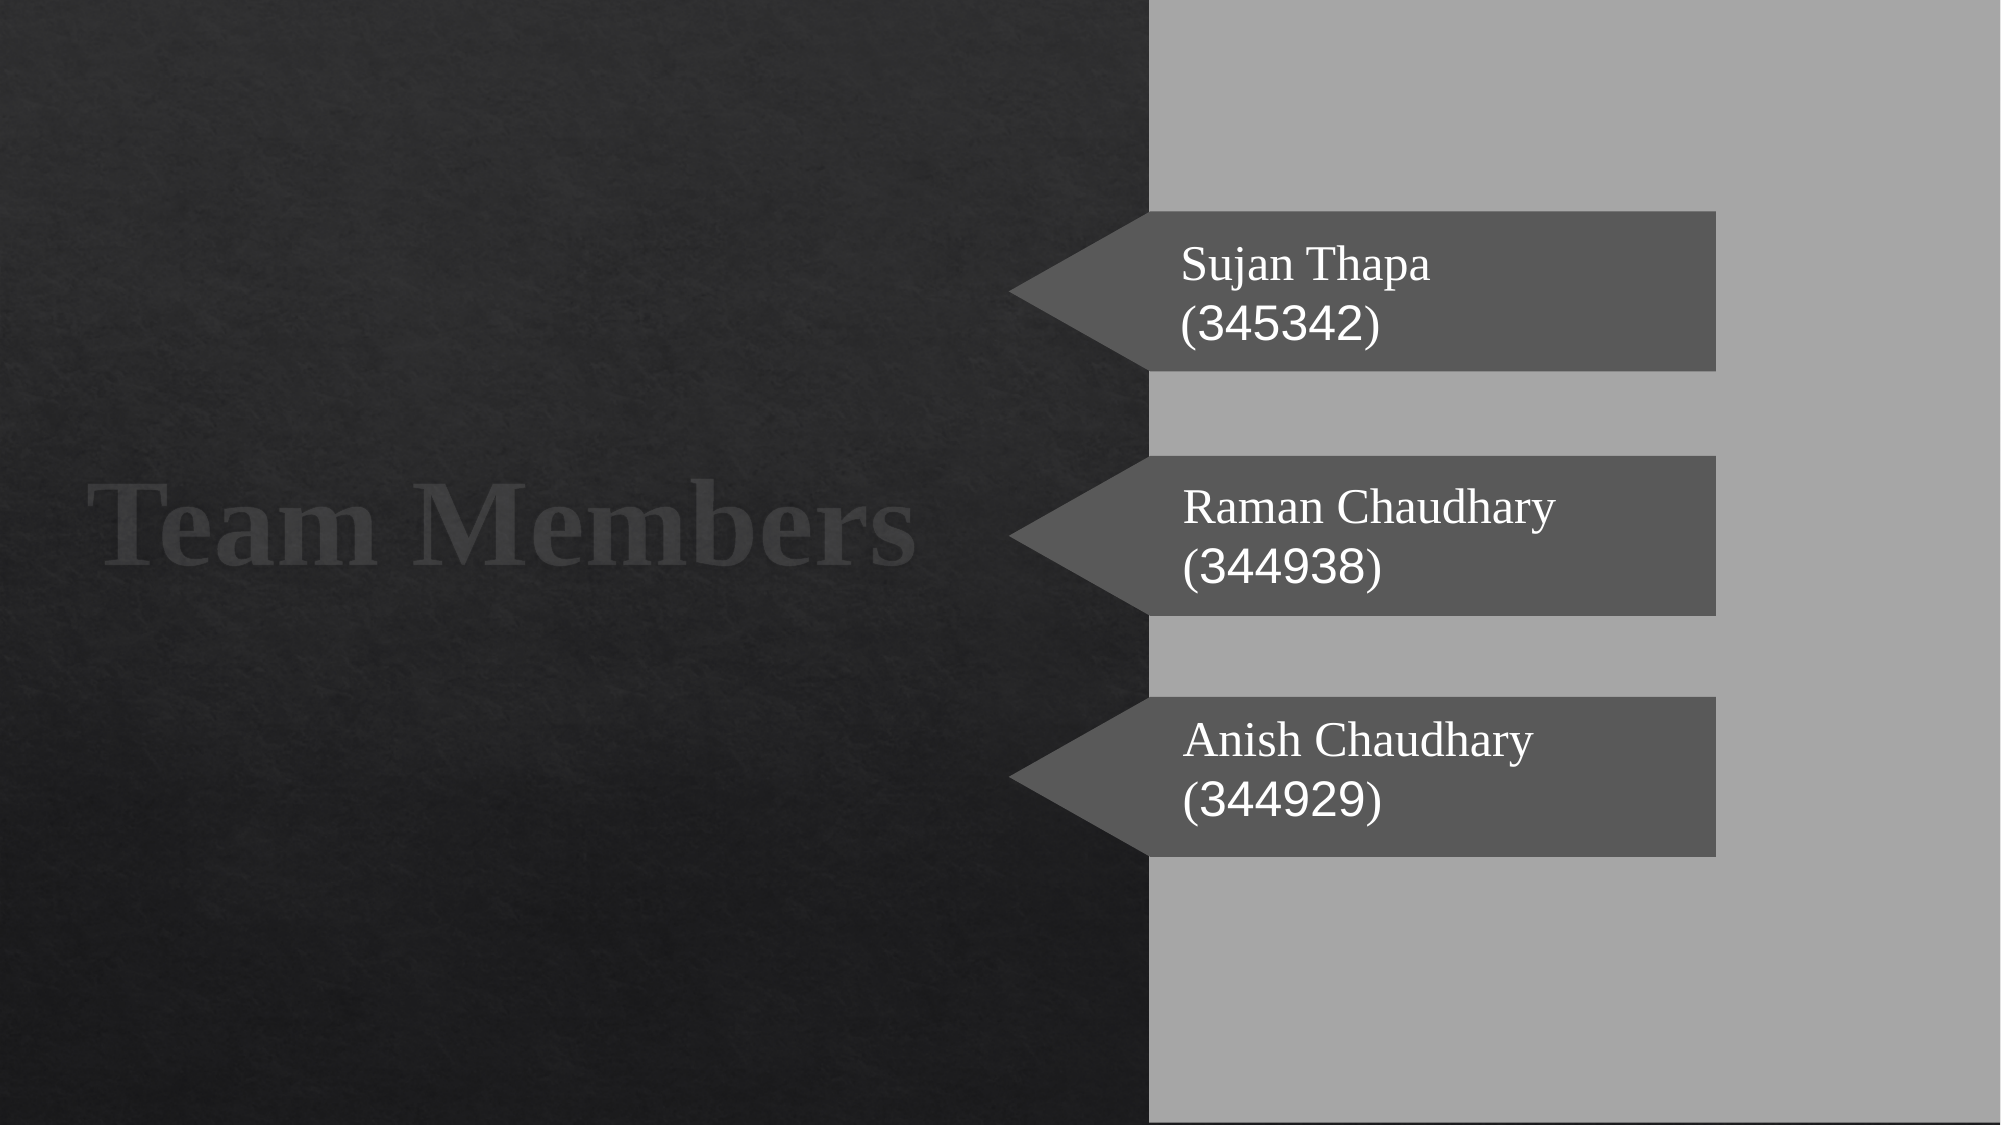

Sujan Thapa
(345342)

# Team Members
Raman Chaudhary
(344938)
Anish Chaudhary
(344929)